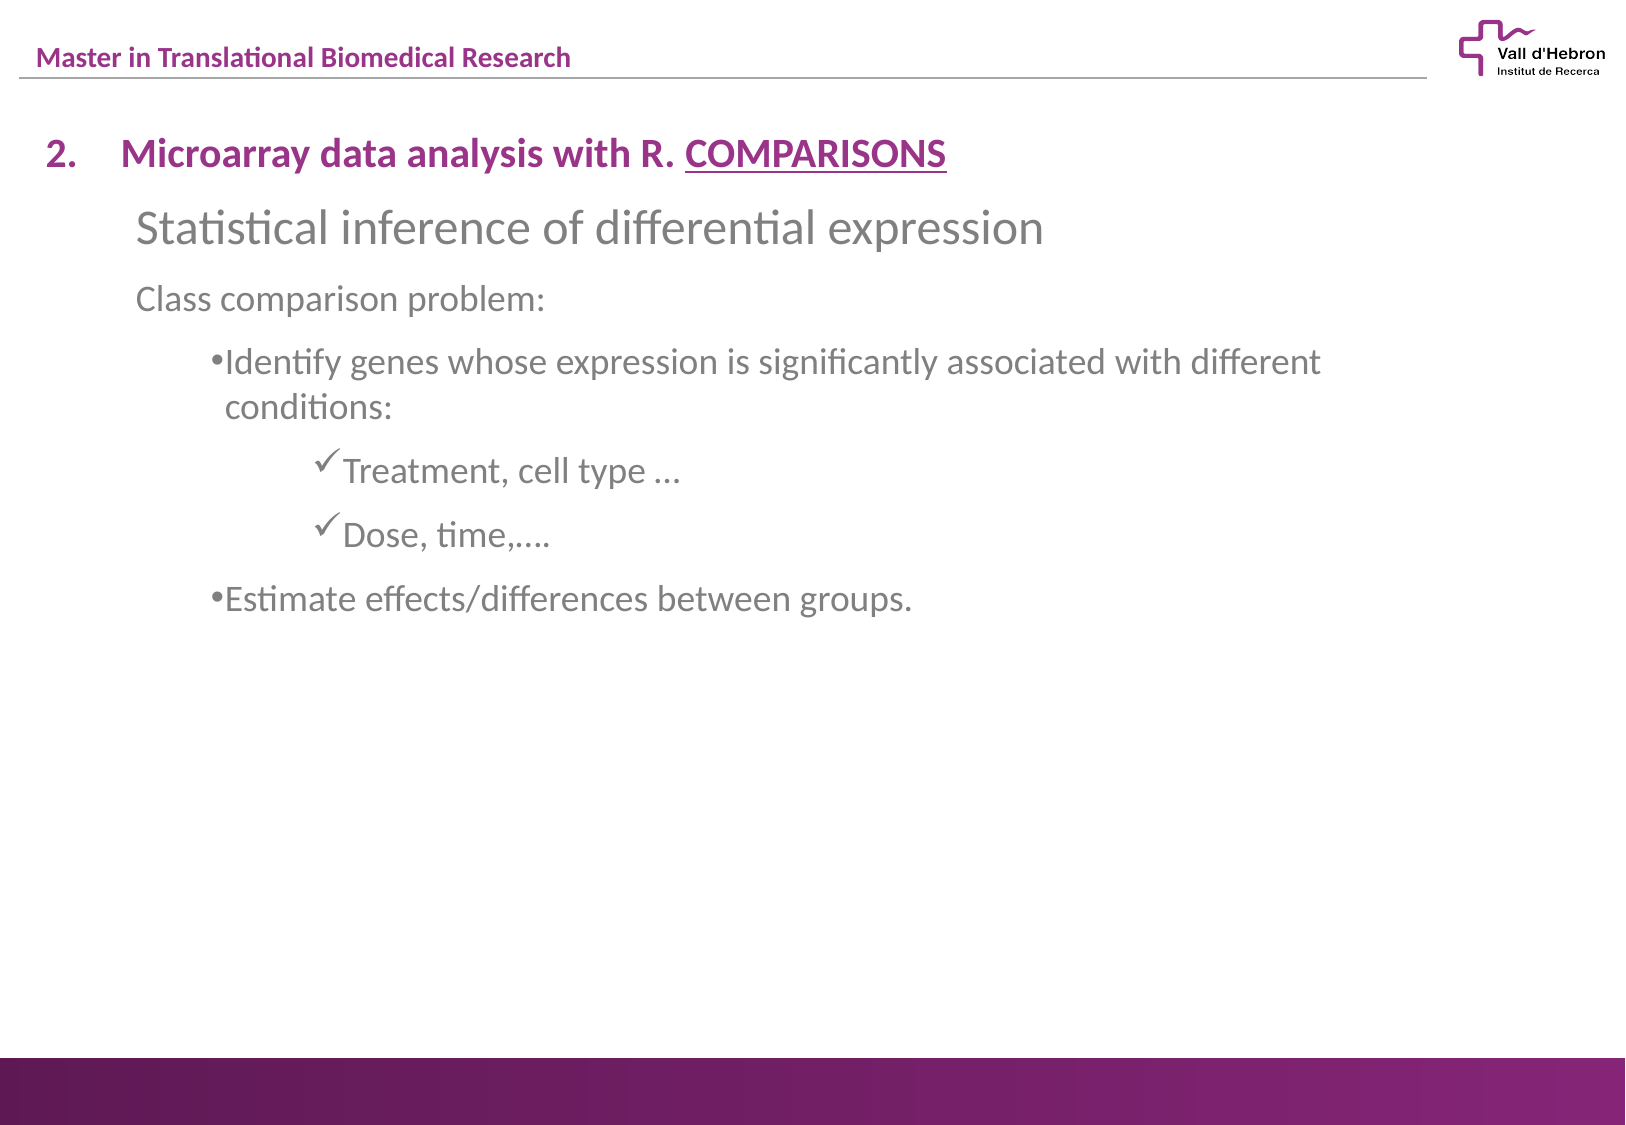

Microarray data analysis with R. COMPARISONS
Statistical inference of differential expression
Class comparison problem:
Identify genes whose expression is significantly associated with different conditions:
Treatment, cell type …
Dose, time,….
Estimate effects/differences between groups.